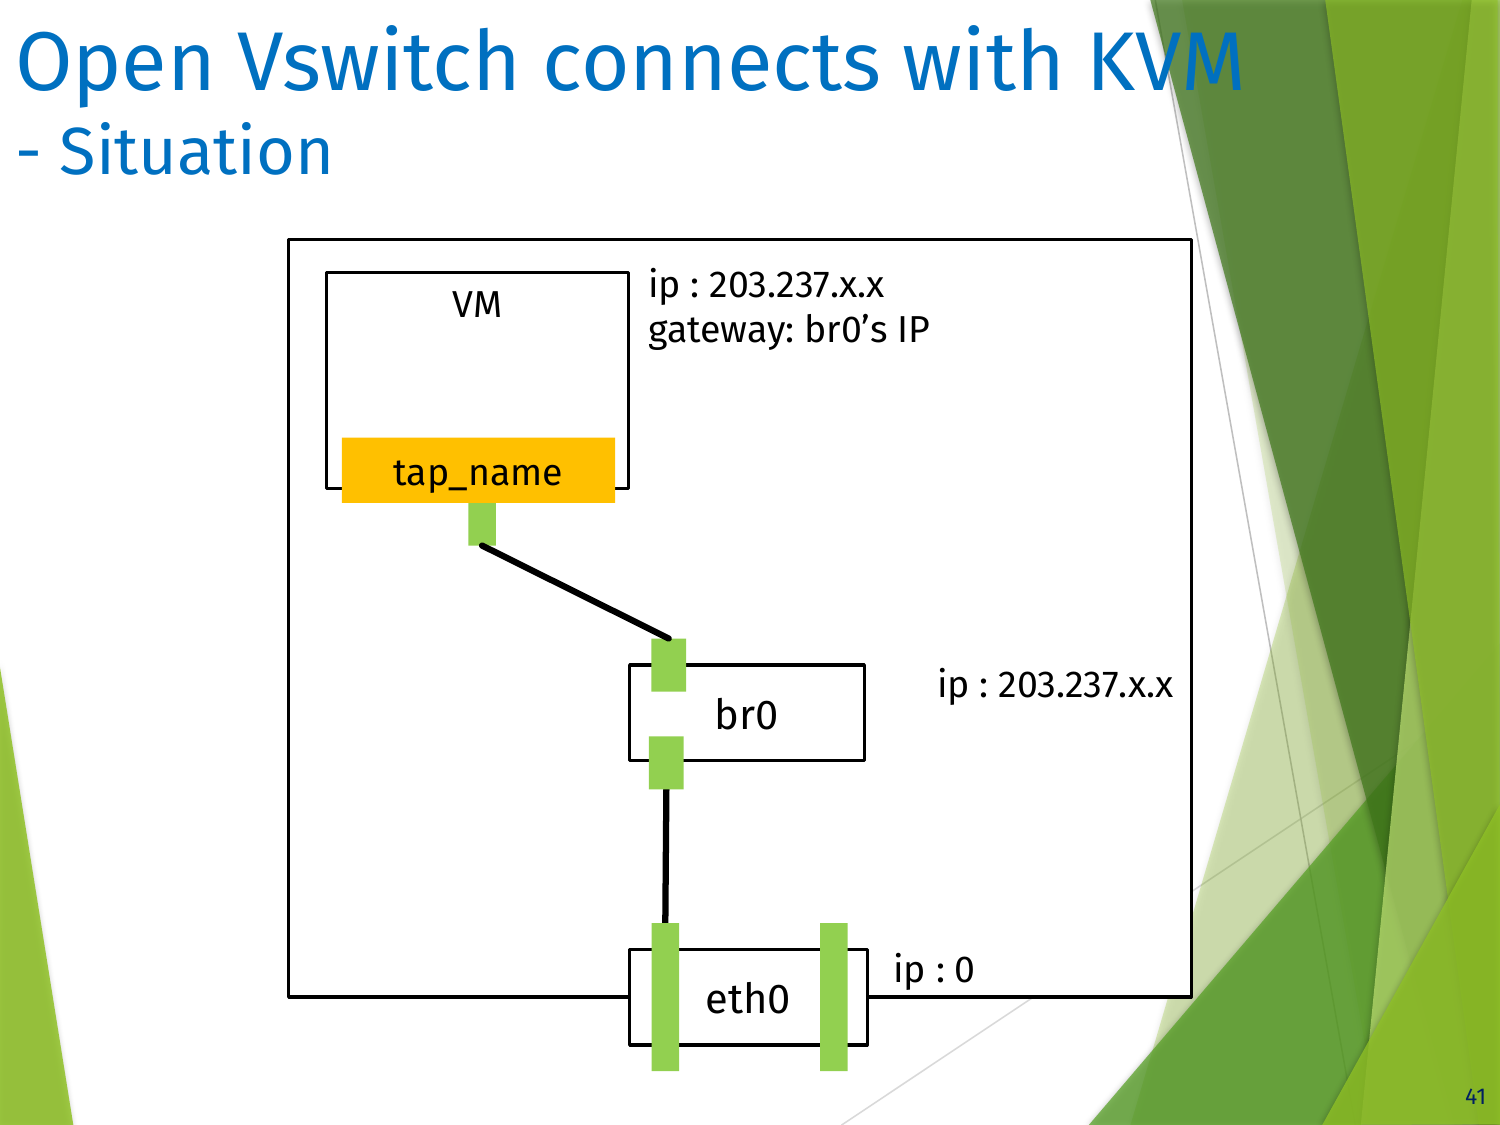

# Open Vswitch connects with KVM - Situation

ip : 203.237.x.x
gateway: br0’s IP
VM
tap_name

ip : 203.237.x.x
br0

ip : 0
eth0
41